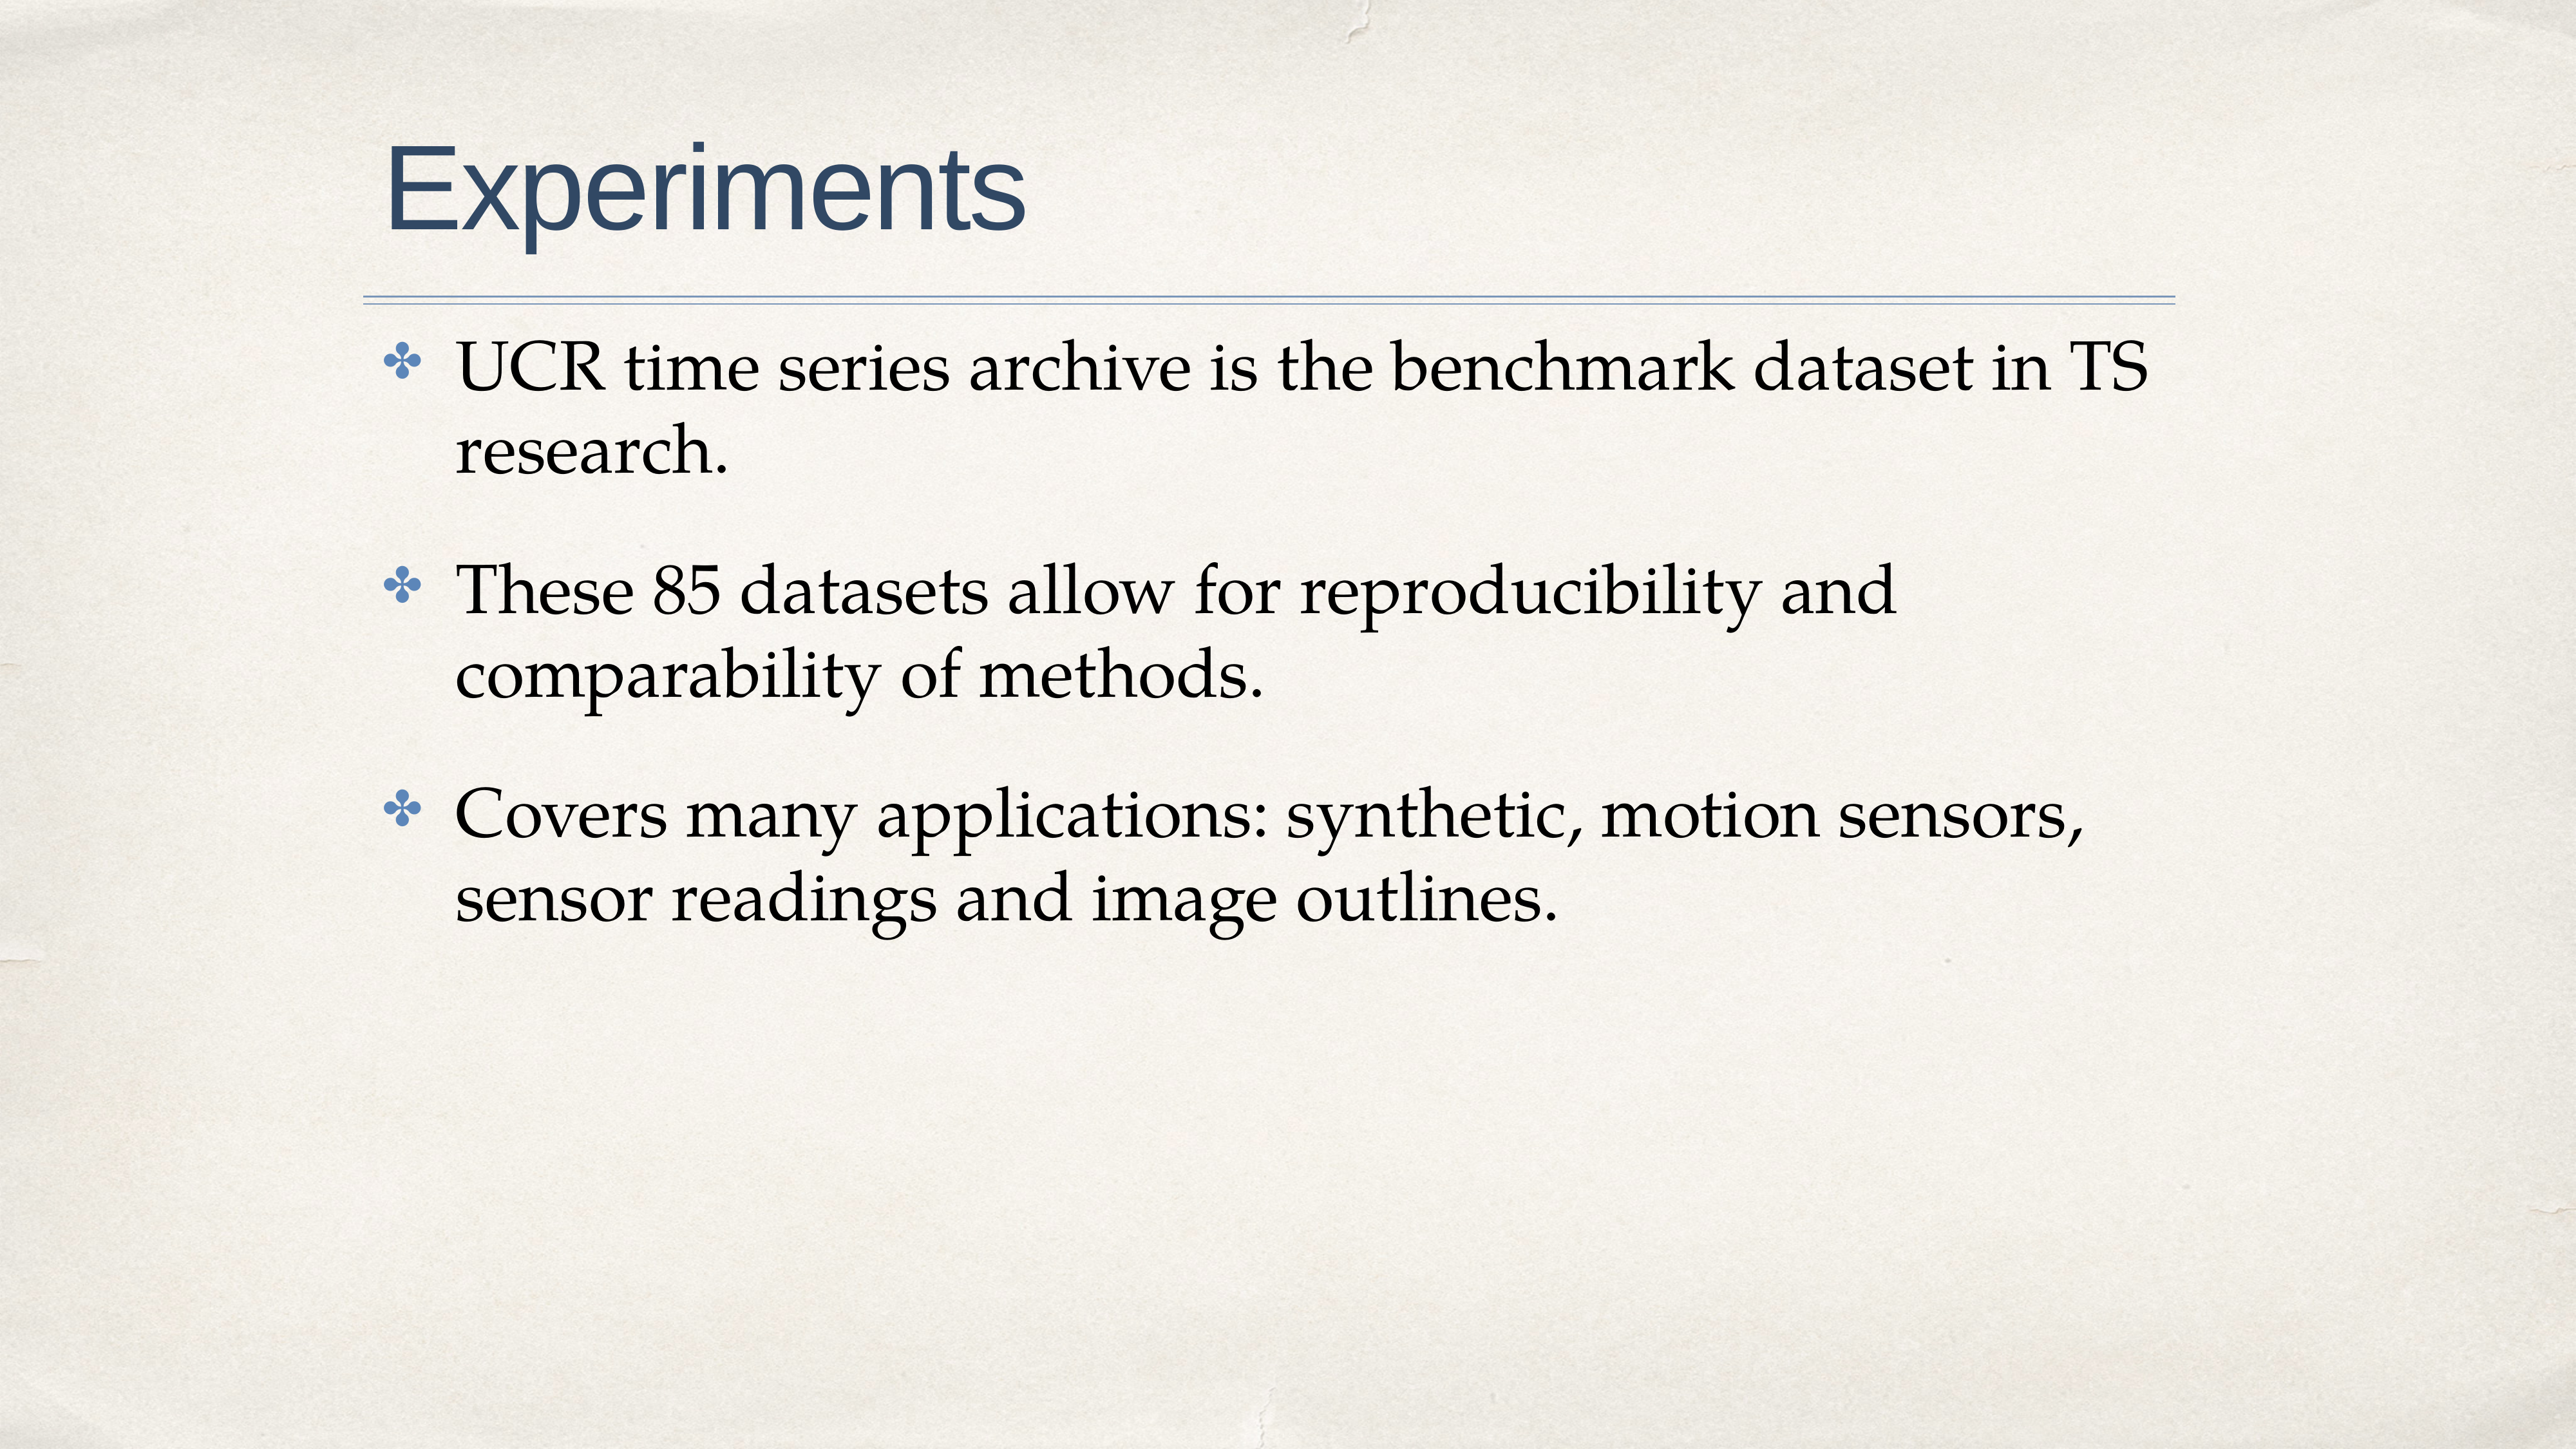

# Experiments
UCR time series archive is the benchmark dataset in TS research.
These 85 datasets allow for reproducibility and comparability of methods.
Covers many applications: synthetic, motion sensors, sensor readings and image outlines.
12